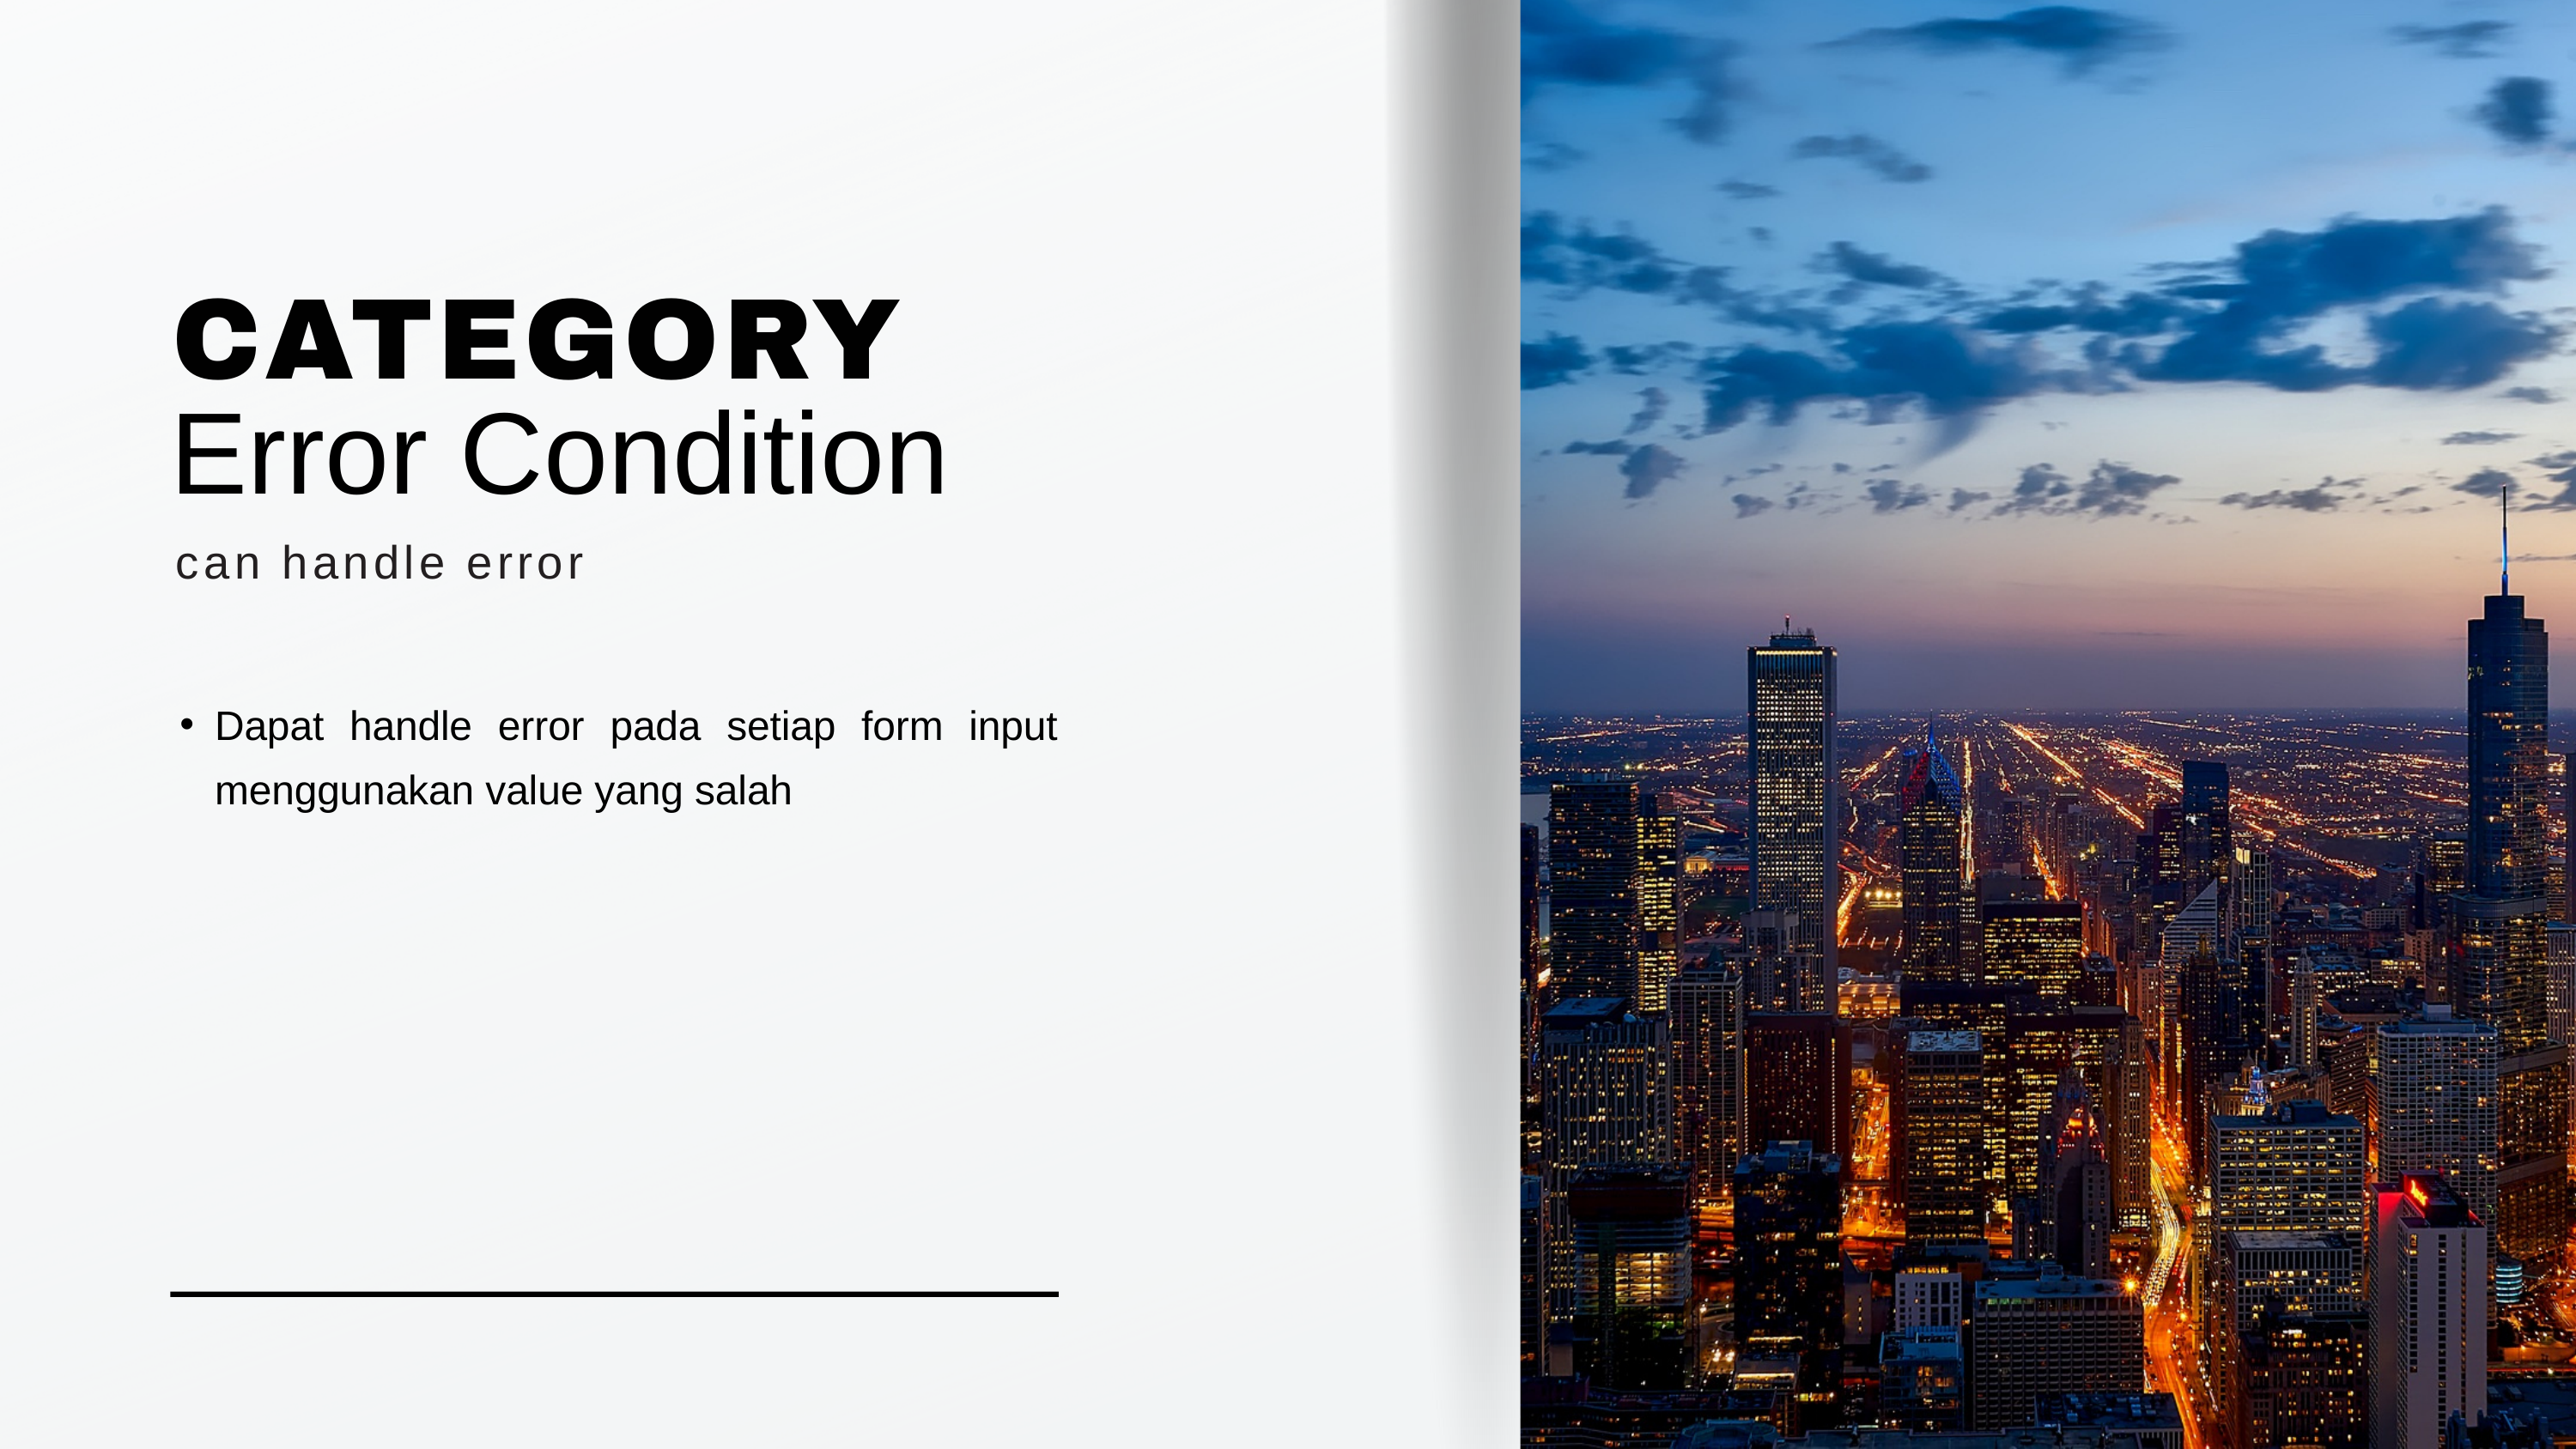

CATEGORY
Error Condition
can handle error

Dapat handle error pada setiap form input menggunakan value yang salah